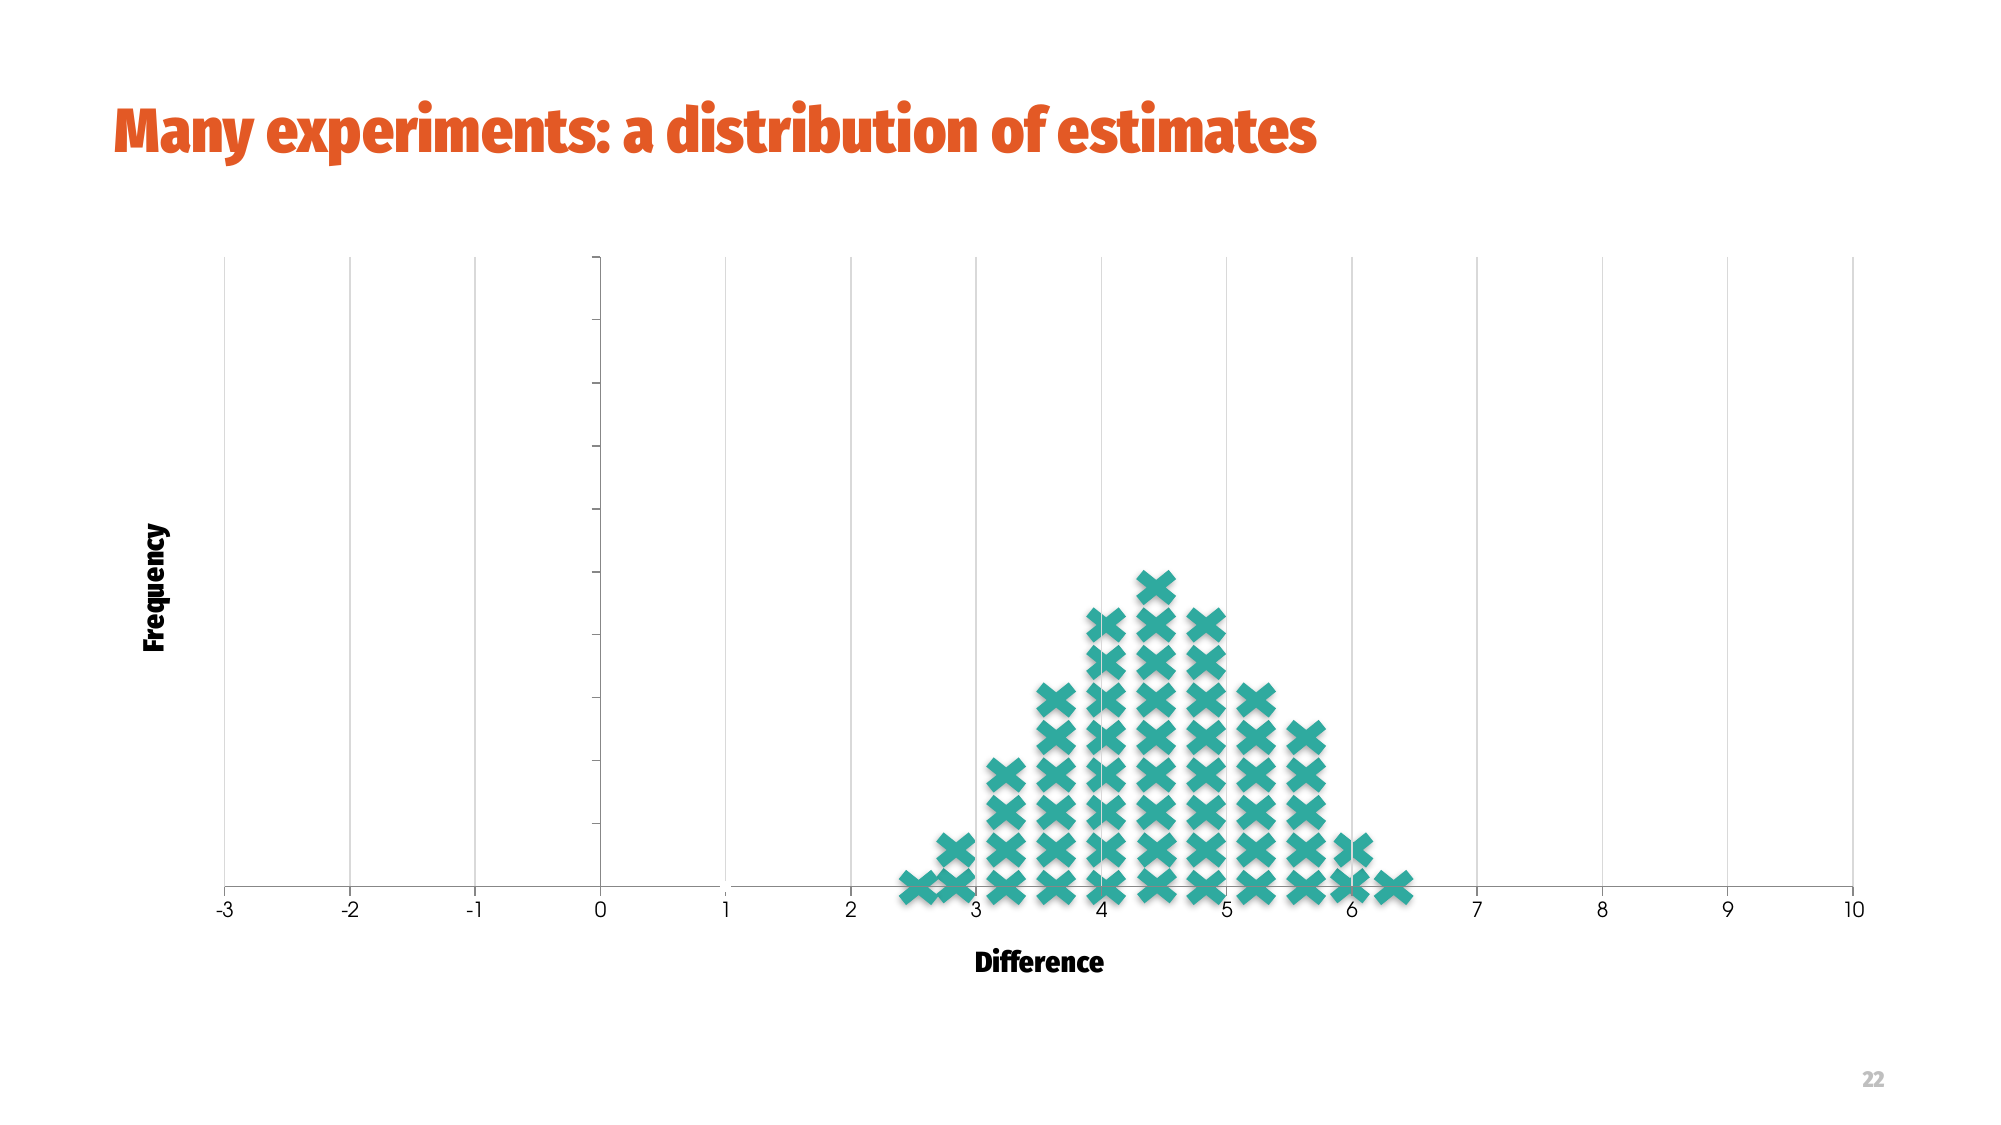

# Many experiments: a distribution of estimates

### Chart

| Category |  |
|---|---|

22